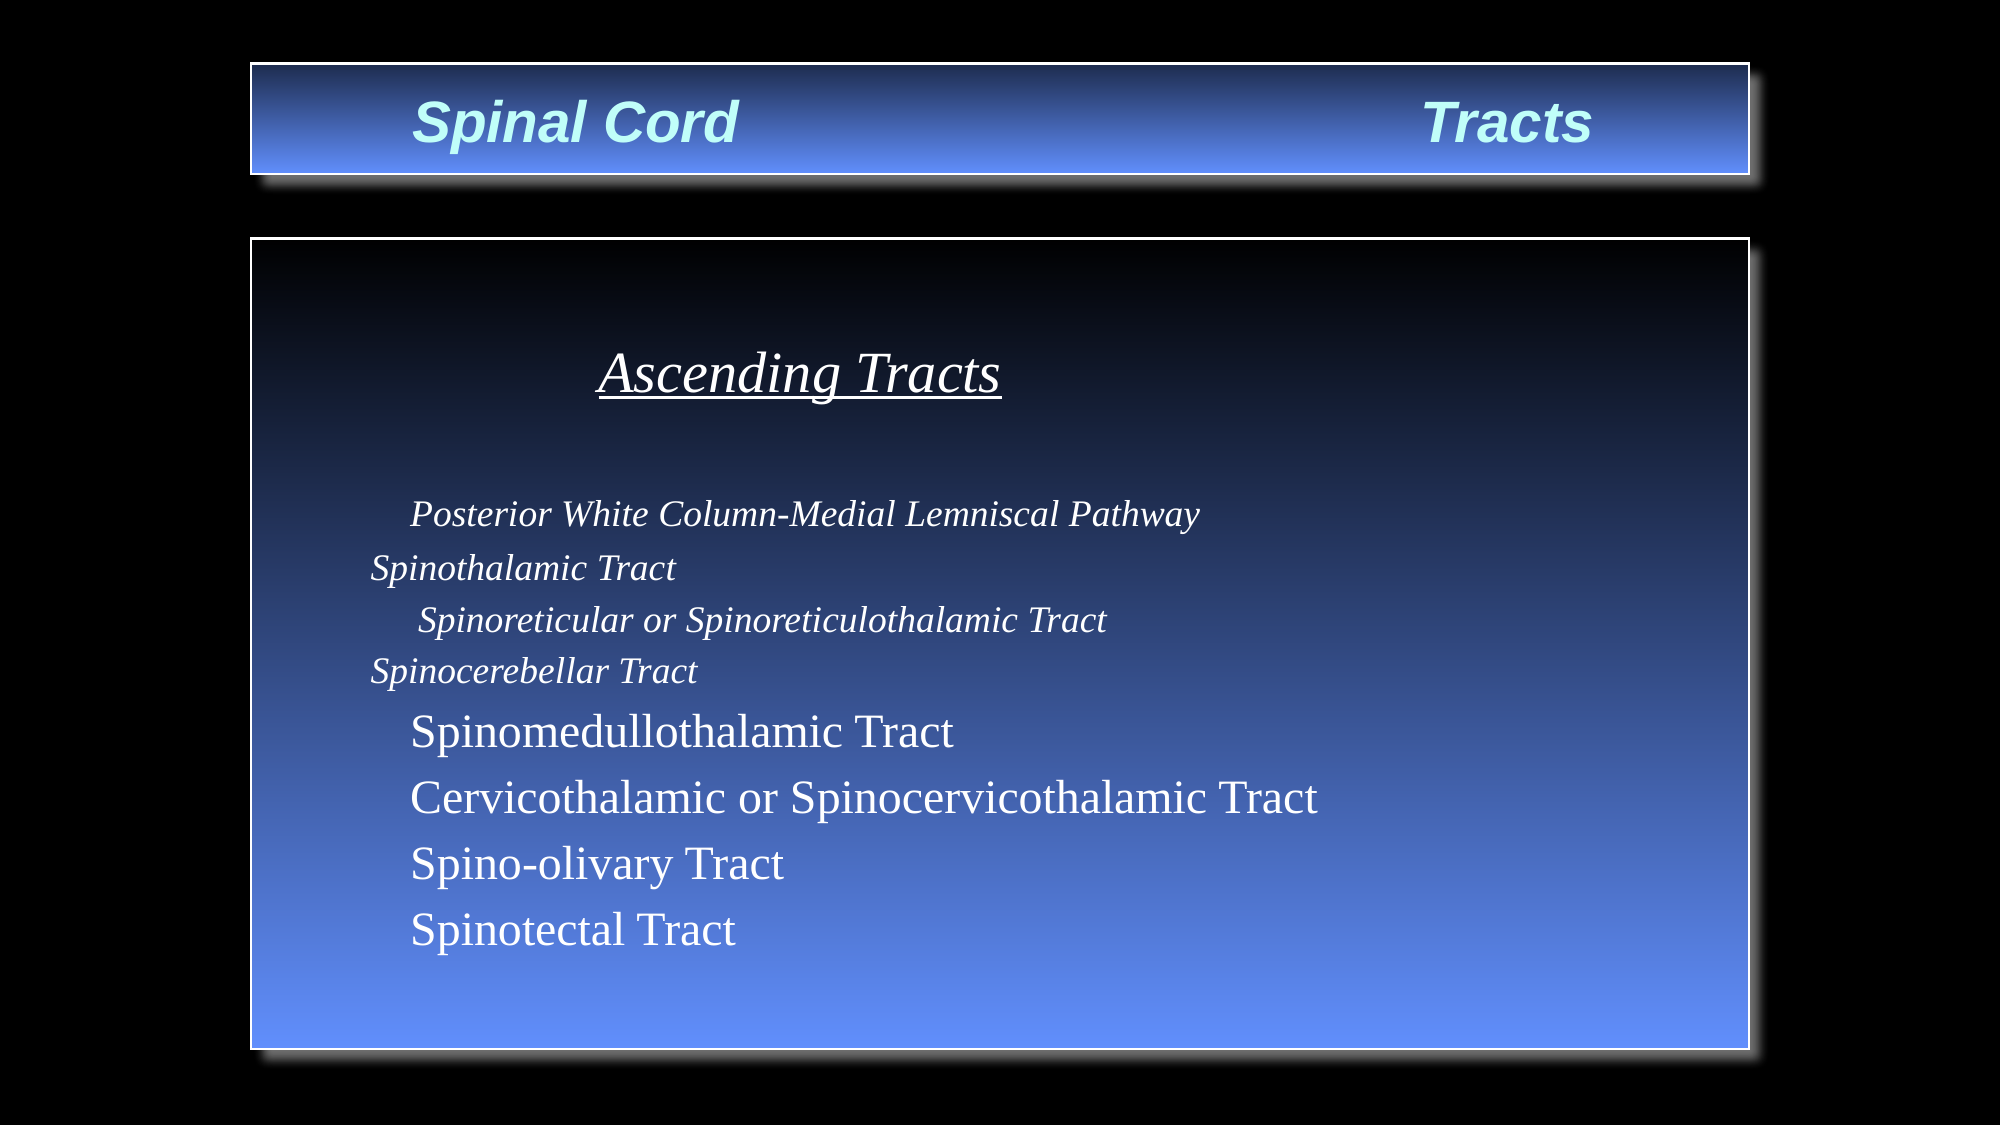

Spinal Cord                                          Tracts

                                   Ascending Tracts

            Posterior White Column-Medial Lemniscal Pathway
           Spinothalamic Tract
                Spinoreticular or Spinoreticulothalamic Tract
           Spinocerebellar Tract
            Spinomedullothalamic Tract
            Cervicothalamic or Spinocervicothalamic Tract
            Spino-olivary Tract
            Spinotectal Tract